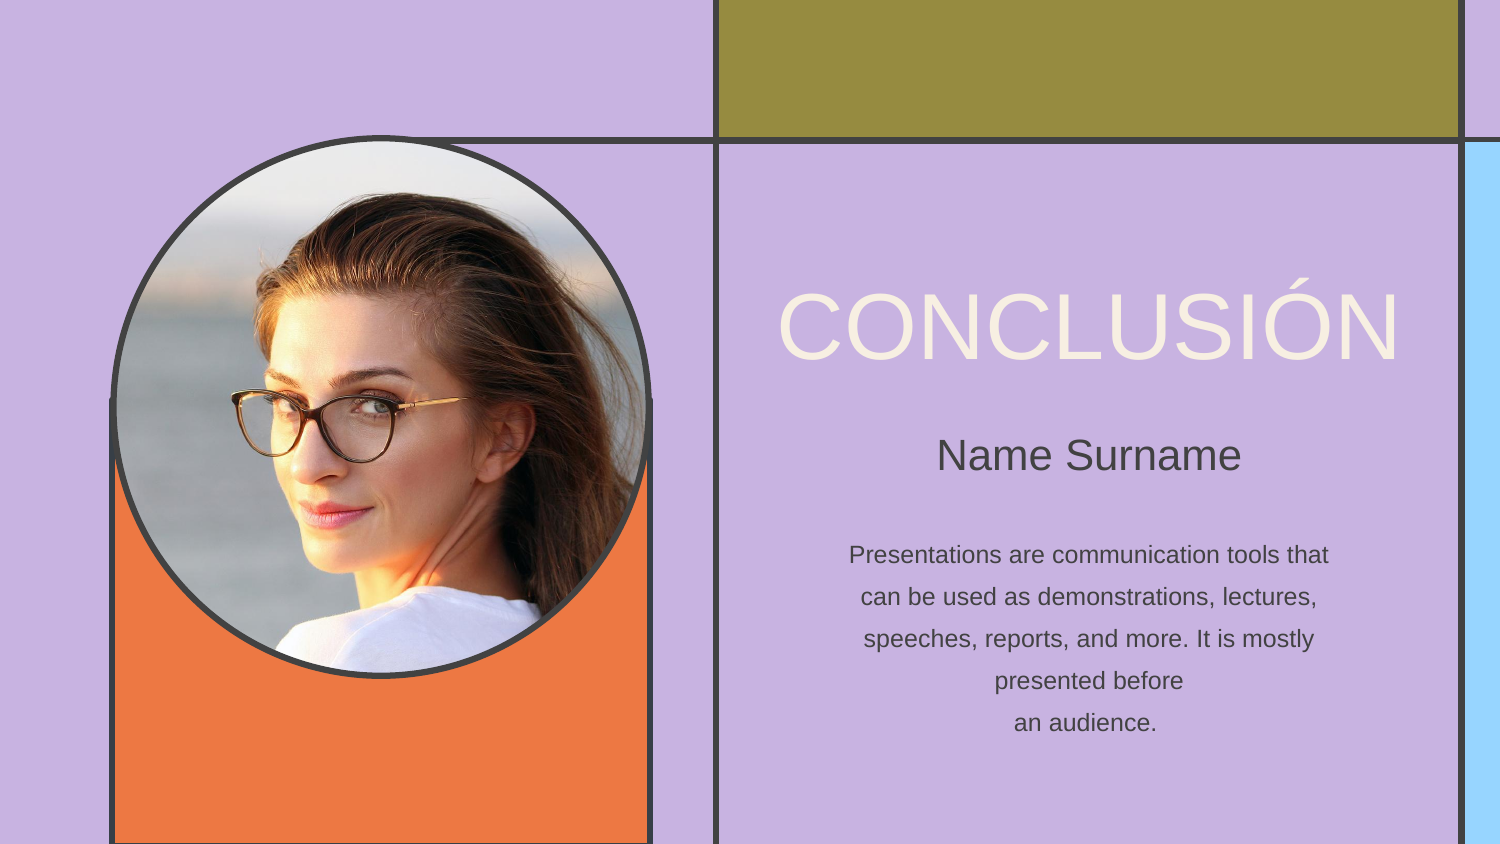

CONCLUSIÓN
Name Surname
Presentations are communication tools that can be used as demonstrations, lectures, speeches, reports, and more. It is mostly presented before
an audience.